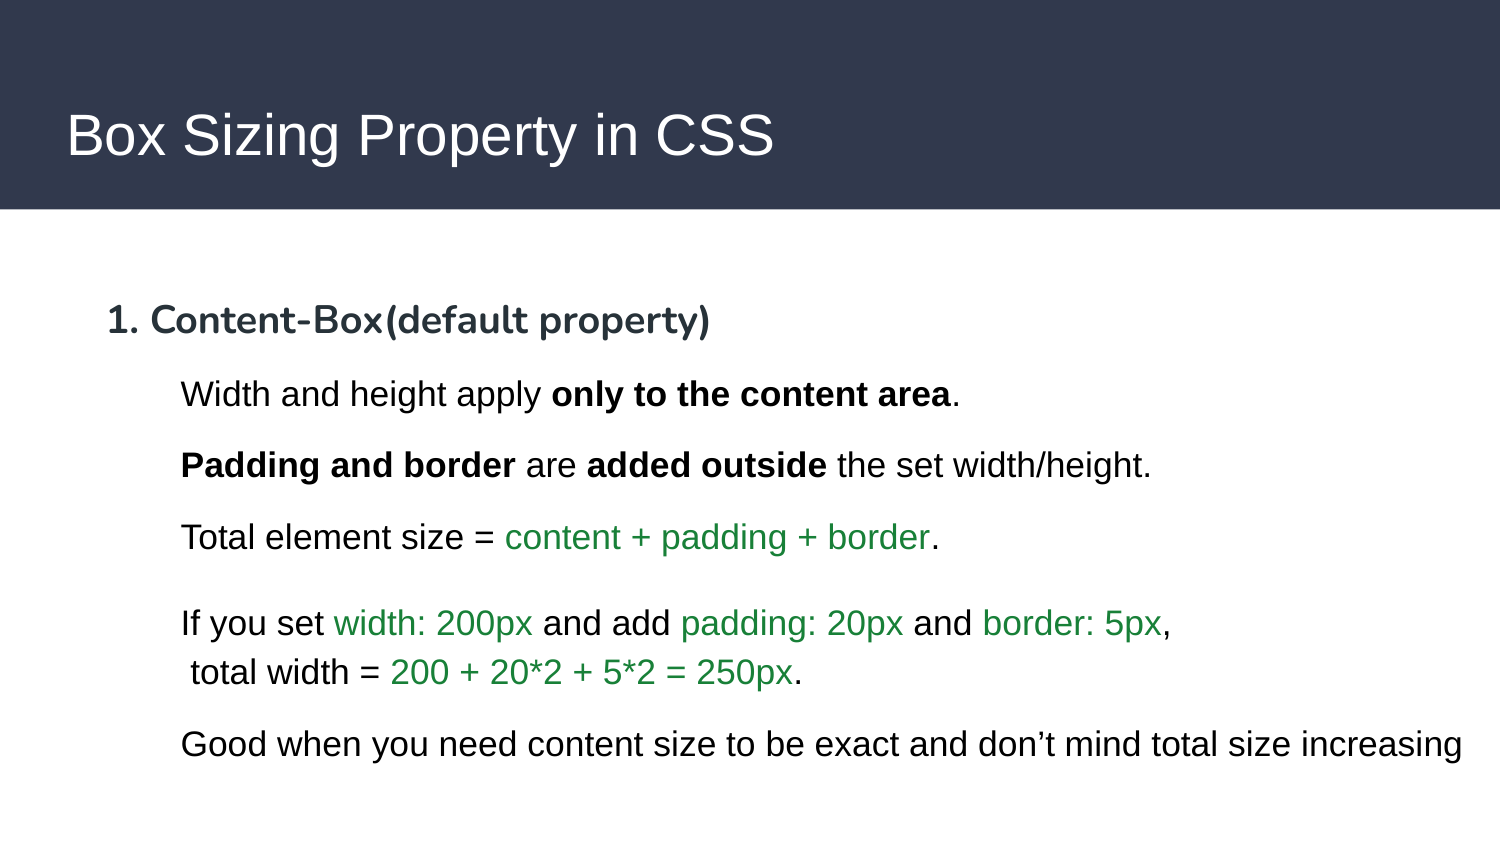

# Box Sizing Property in CSS
1. Content-Box(default property)
Width and height apply only to the content area.
Padding and border are added outside the set width/height.
Total element size = content + padding + border.
If you set width: 200px and add padding: 20px and border: 5px,
 total width = 200 + 20*2 + 5*2 = 250px.
Good when you need content size to be exact and don’t mind total size increasing